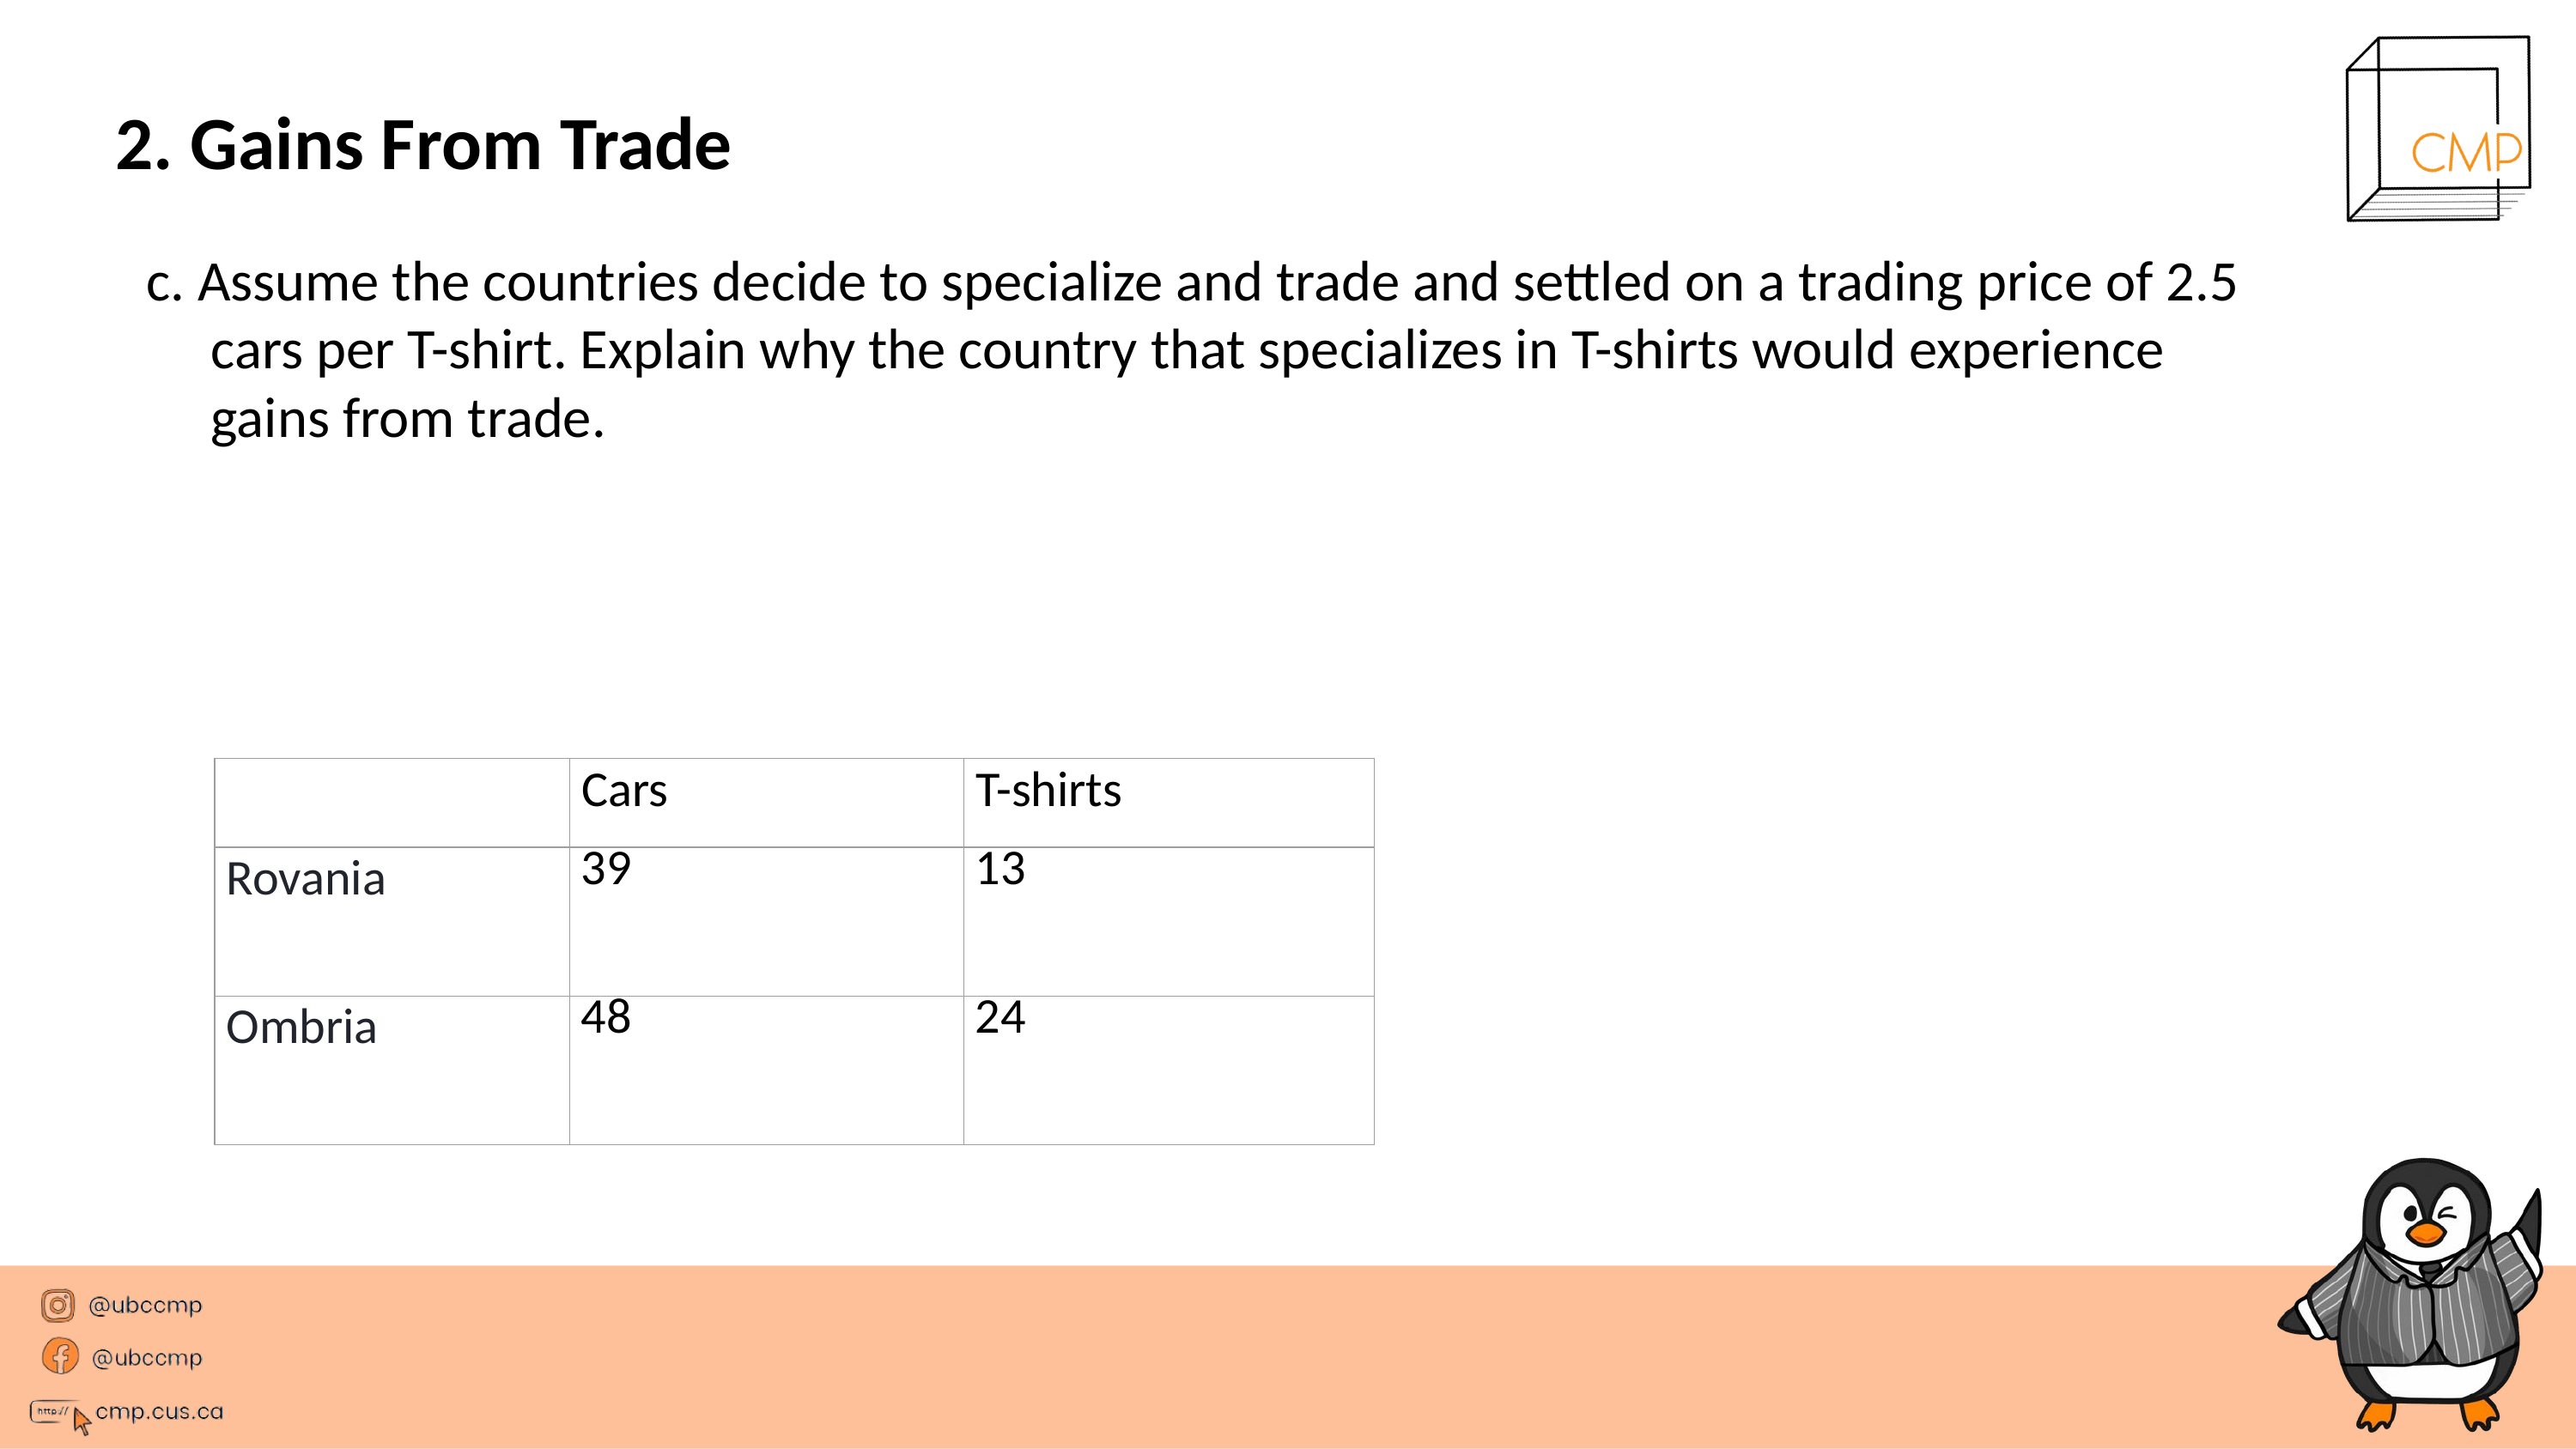

# 2. Gains From Trade
c. Assume the countries decide to specialize and trade and settled on a trading price of 2.5 cars per T-shirt. Explain why the country that specializes in T-shirts would experience gains from trade.

|  | Cars | T-shirts |
| --- | --- | --- |
| Rovania | 39 | 13 |
| Ombria | 48 | 24 |